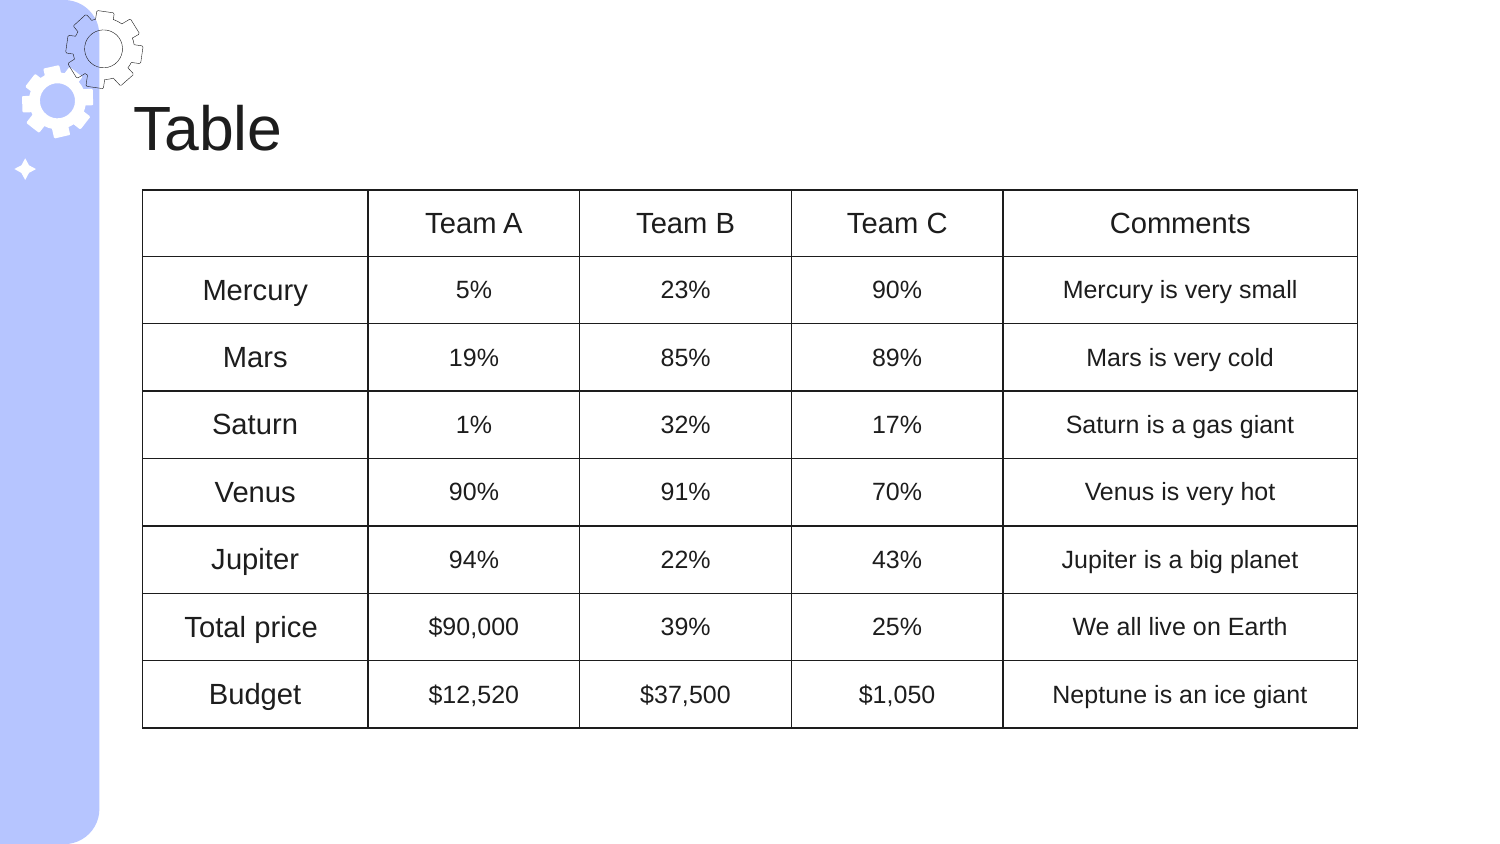

# Table
|  | Team A | Team B | Team C | Comments |
| --- | --- | --- | --- | --- |
| Mercury | 5% | 23% | 90% | Mercury is very small |
| Mars | 19% | 85% | 89% | Mars is very cold |
| Saturn | 1% | 32% | 17% | Saturn is a gas giant |
| Venus | 90% | 91% | 70% | Venus is very hot |
| Jupiter | 94% | 22% | 43% | Jupiter is a big planet |
| Total price | $90,000 | 39% | 25% | We all live on Earth |
| Budget | $12,520 | $37,500 | $1,050 | Neptune is an ice giant |